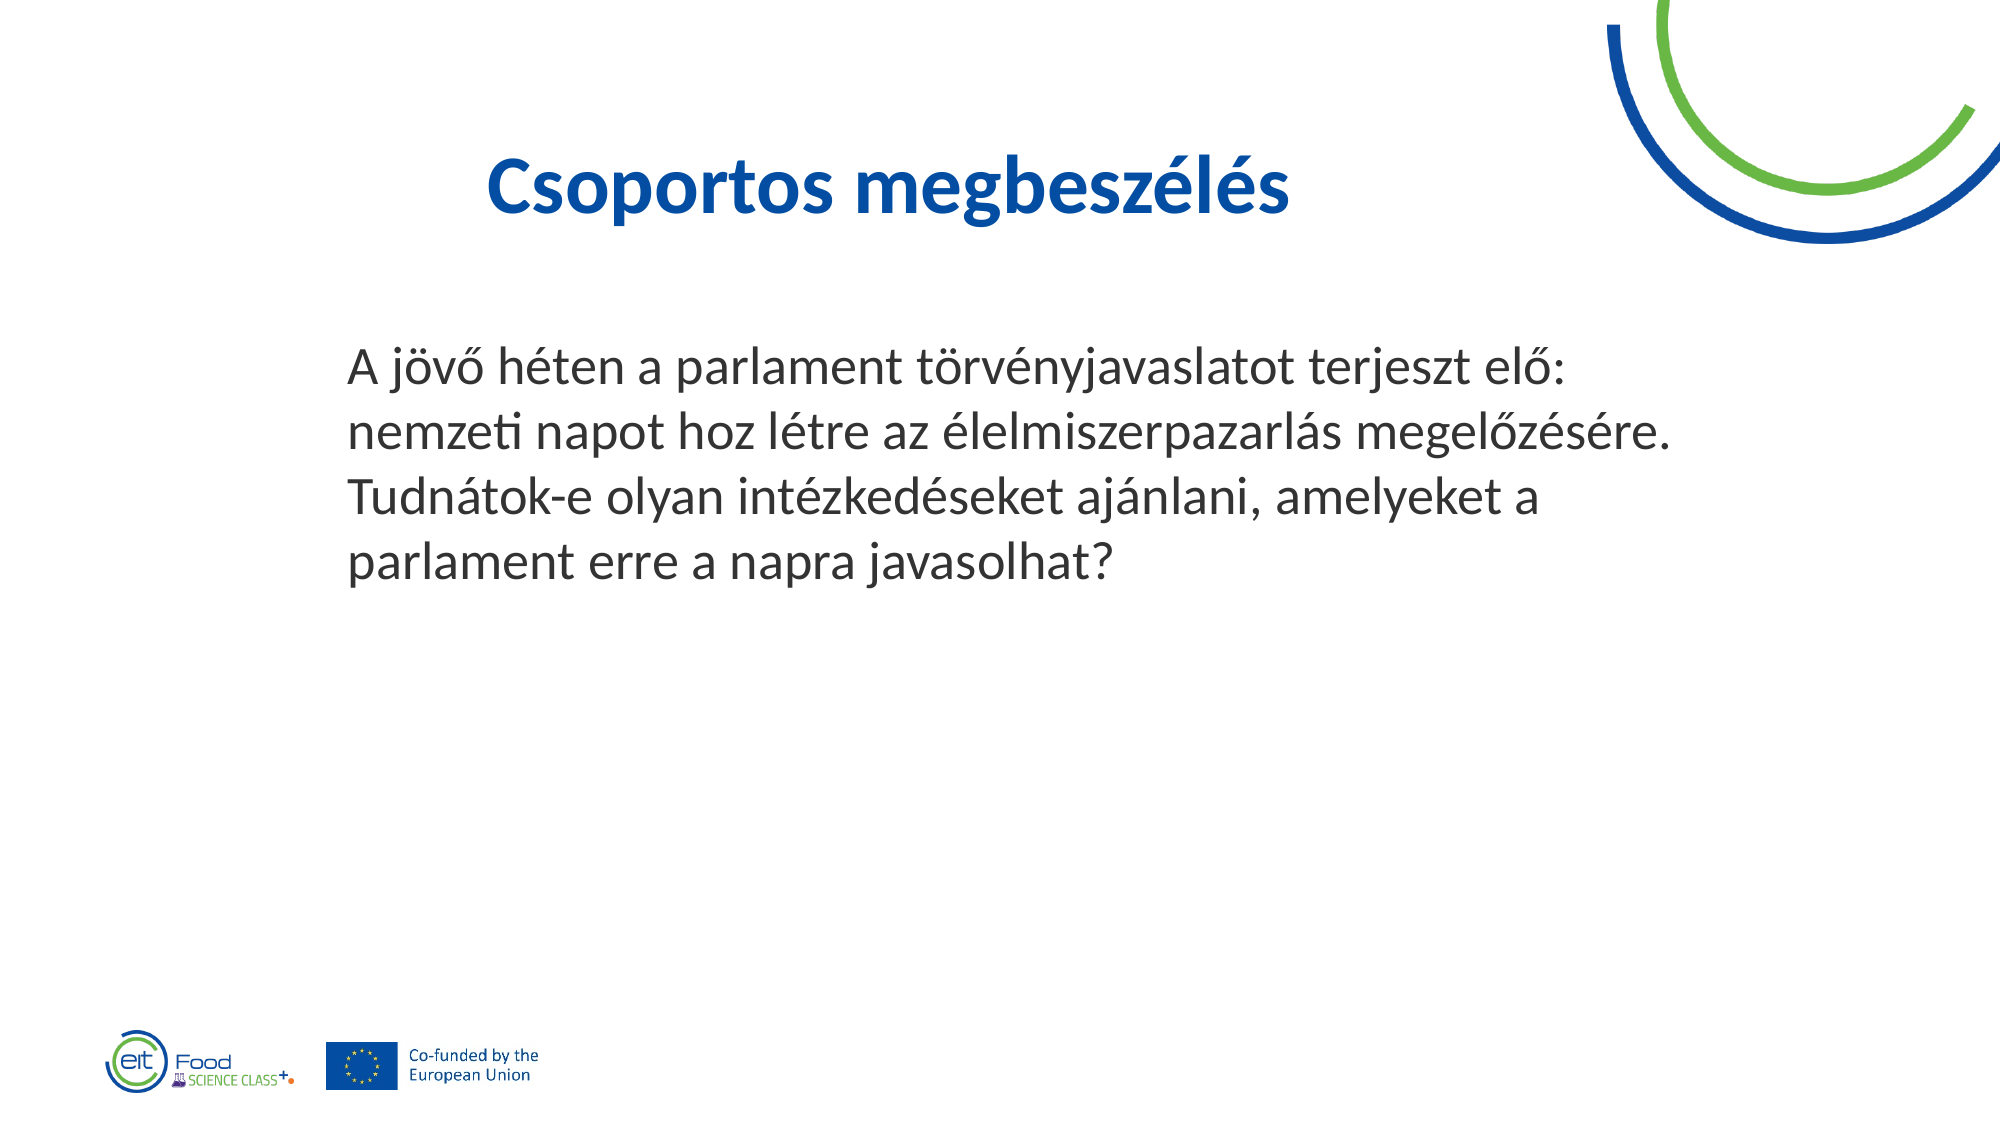

Csoportos megbeszélés

A jövő héten a parlament törvényjavaslatot terjeszt elő: nemzeti napot hoz létre az élelmiszerpazarlás megelőzésére. Tudnátok-e olyan intézkedéseket ajánlani, amelyeket a parlament erre a napra javasolhat?